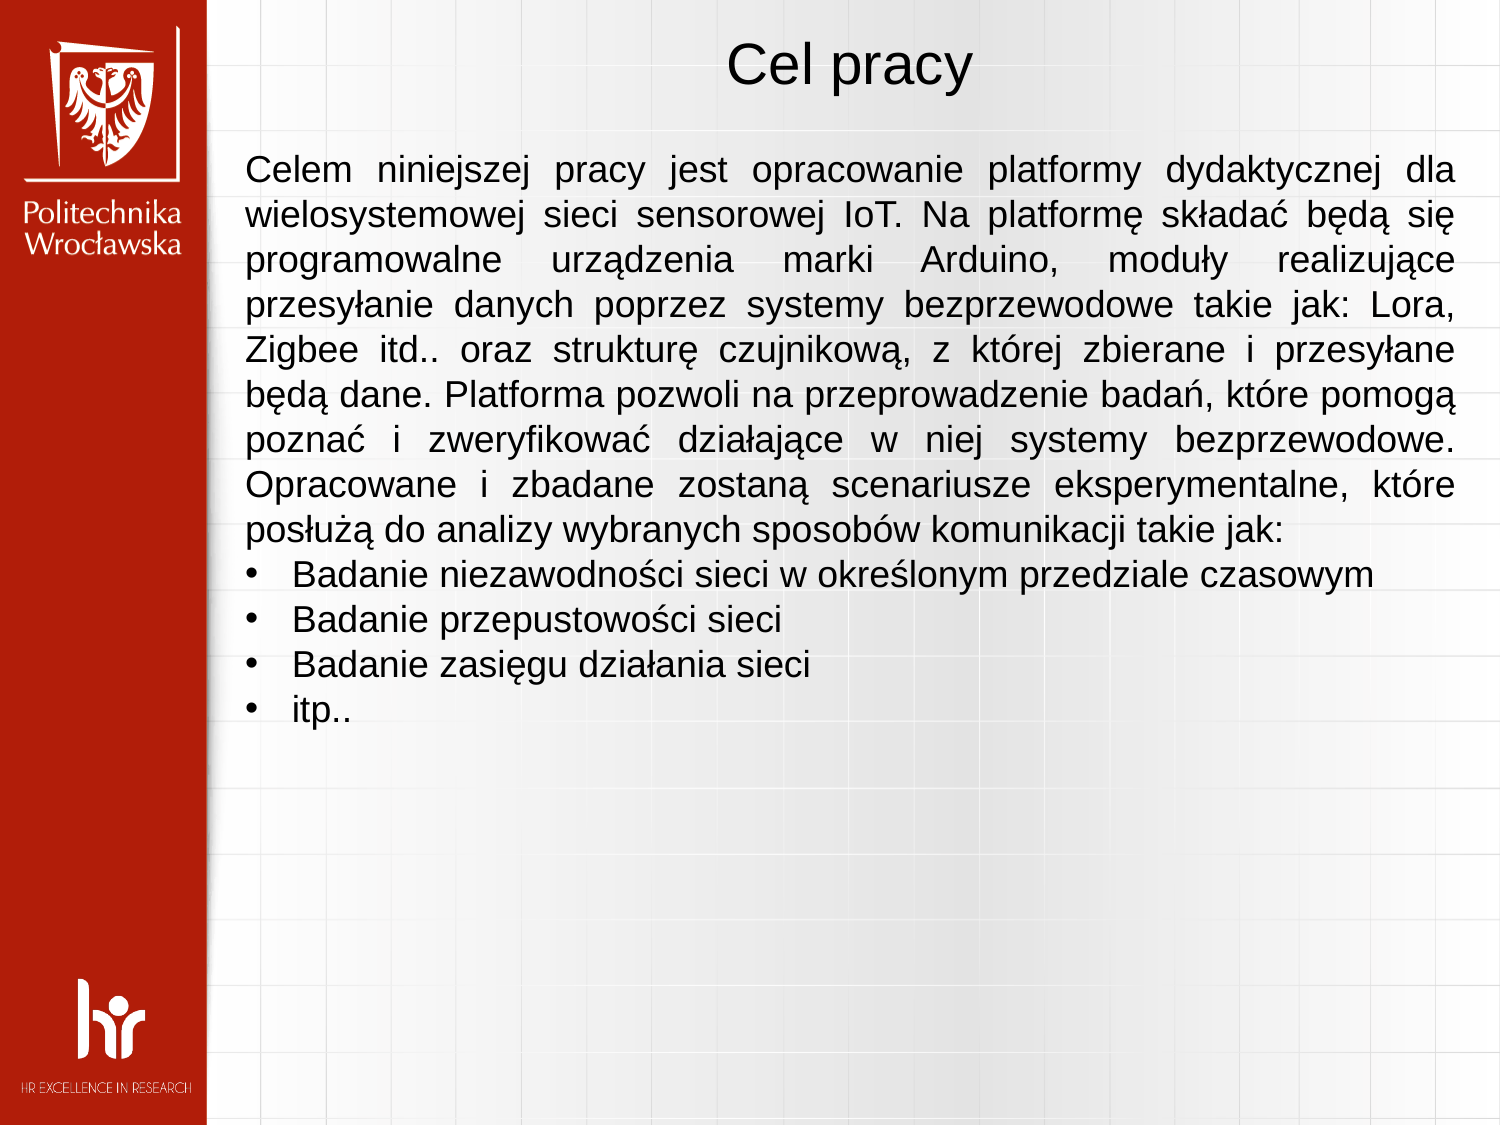

Cel pracy
Celem niniejszej pracy jest opracowanie platformy dydaktycznej dla wielosystemowej sieci sensorowej IoT. Na platformę składać będą się programowalne urządzenia marki Arduino, moduły realizujące przesyłanie danych poprzez systemy bezprzewodowe takie jak: Lora, Zigbee itd.. oraz strukturę czujnikową, z której zbierane i przesyłane będą dane. Platforma pozwoli na przeprowadzenie badań, które pomogą poznać i zweryfikować działające w niej systemy bezprzewodowe. Opracowane i zbadane zostaną scenariusze eksperymentalne, które posłużą do analizy wybranych sposobów komunikacji takie jak:
Badanie niezawodności sieci w określonym przedziale czasowym
Badanie przepustowości sieci
Badanie zasięgu działania sieci
itp..